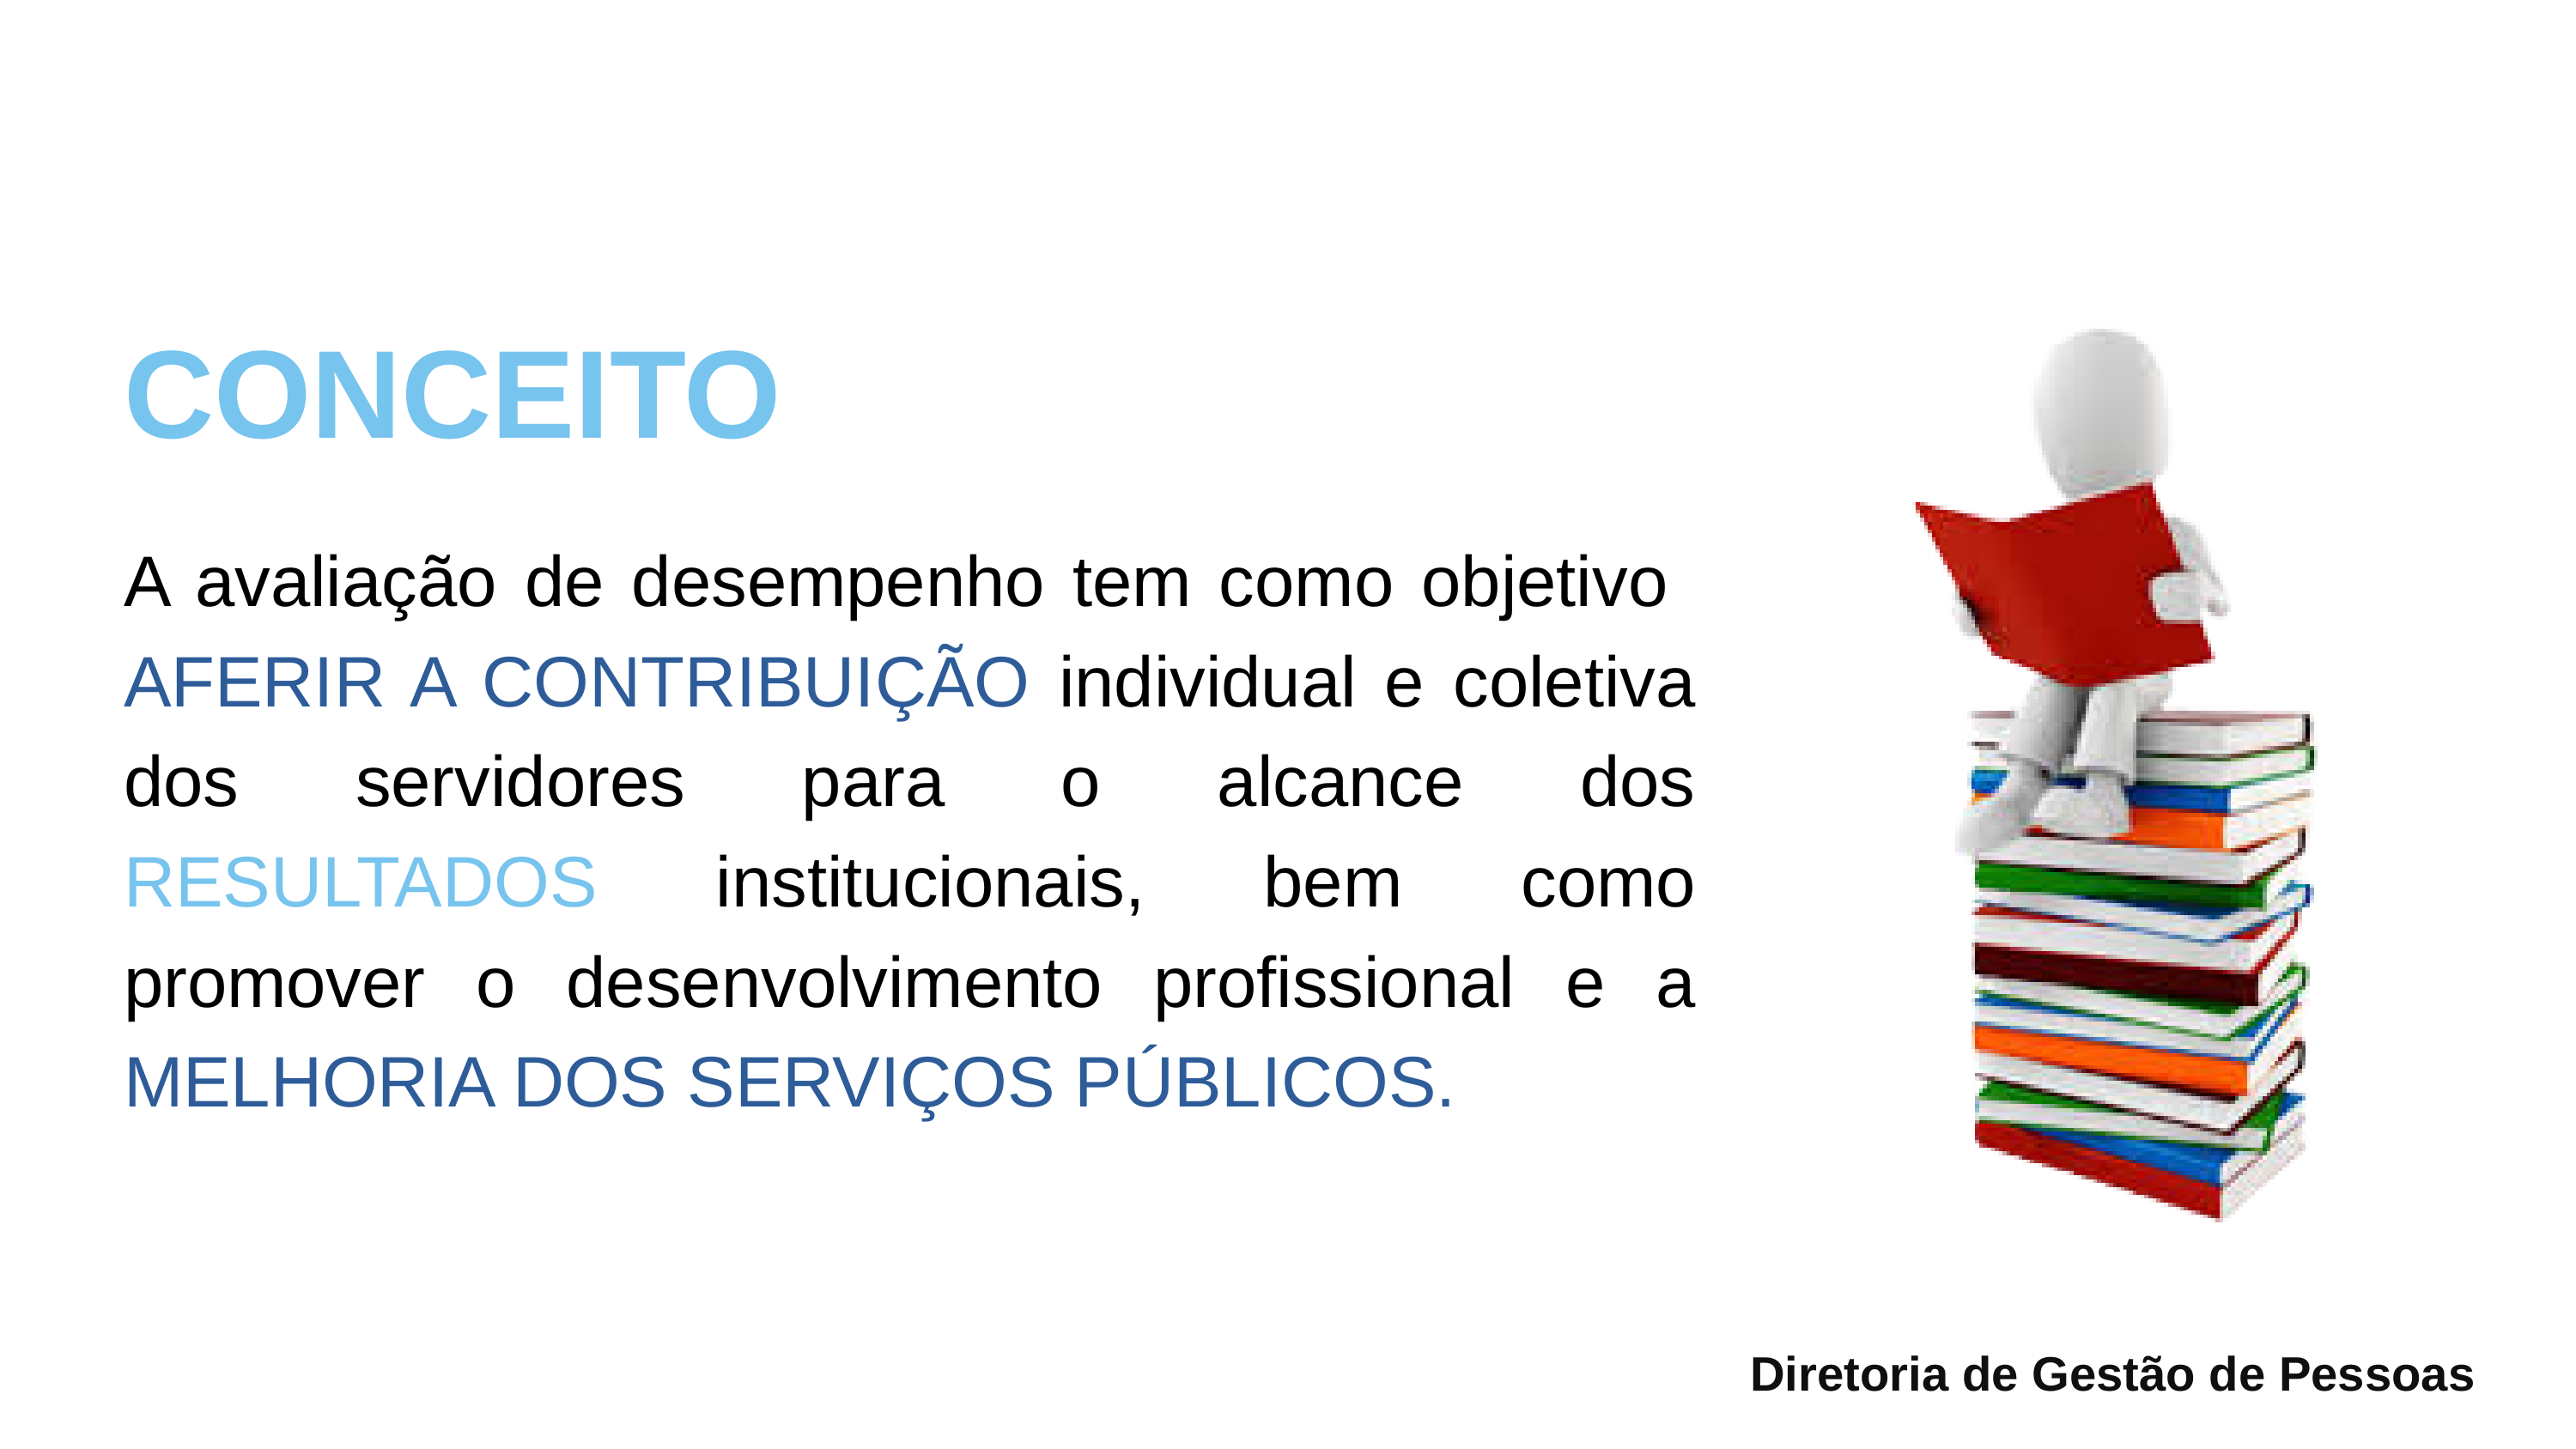

CONCEITO

A avaliação de desempenho tem como objetivo  AFERIR A CONTRIBUIÇÃO individual e coletiva dos servidores para o alcance dos RESULTADOS institucionais, bem como promover o desenvolvimento profissional e a MELHORIA DOS SERVIÇOS PÚBLICOS.
Diretoria de Gestão de Pessoas